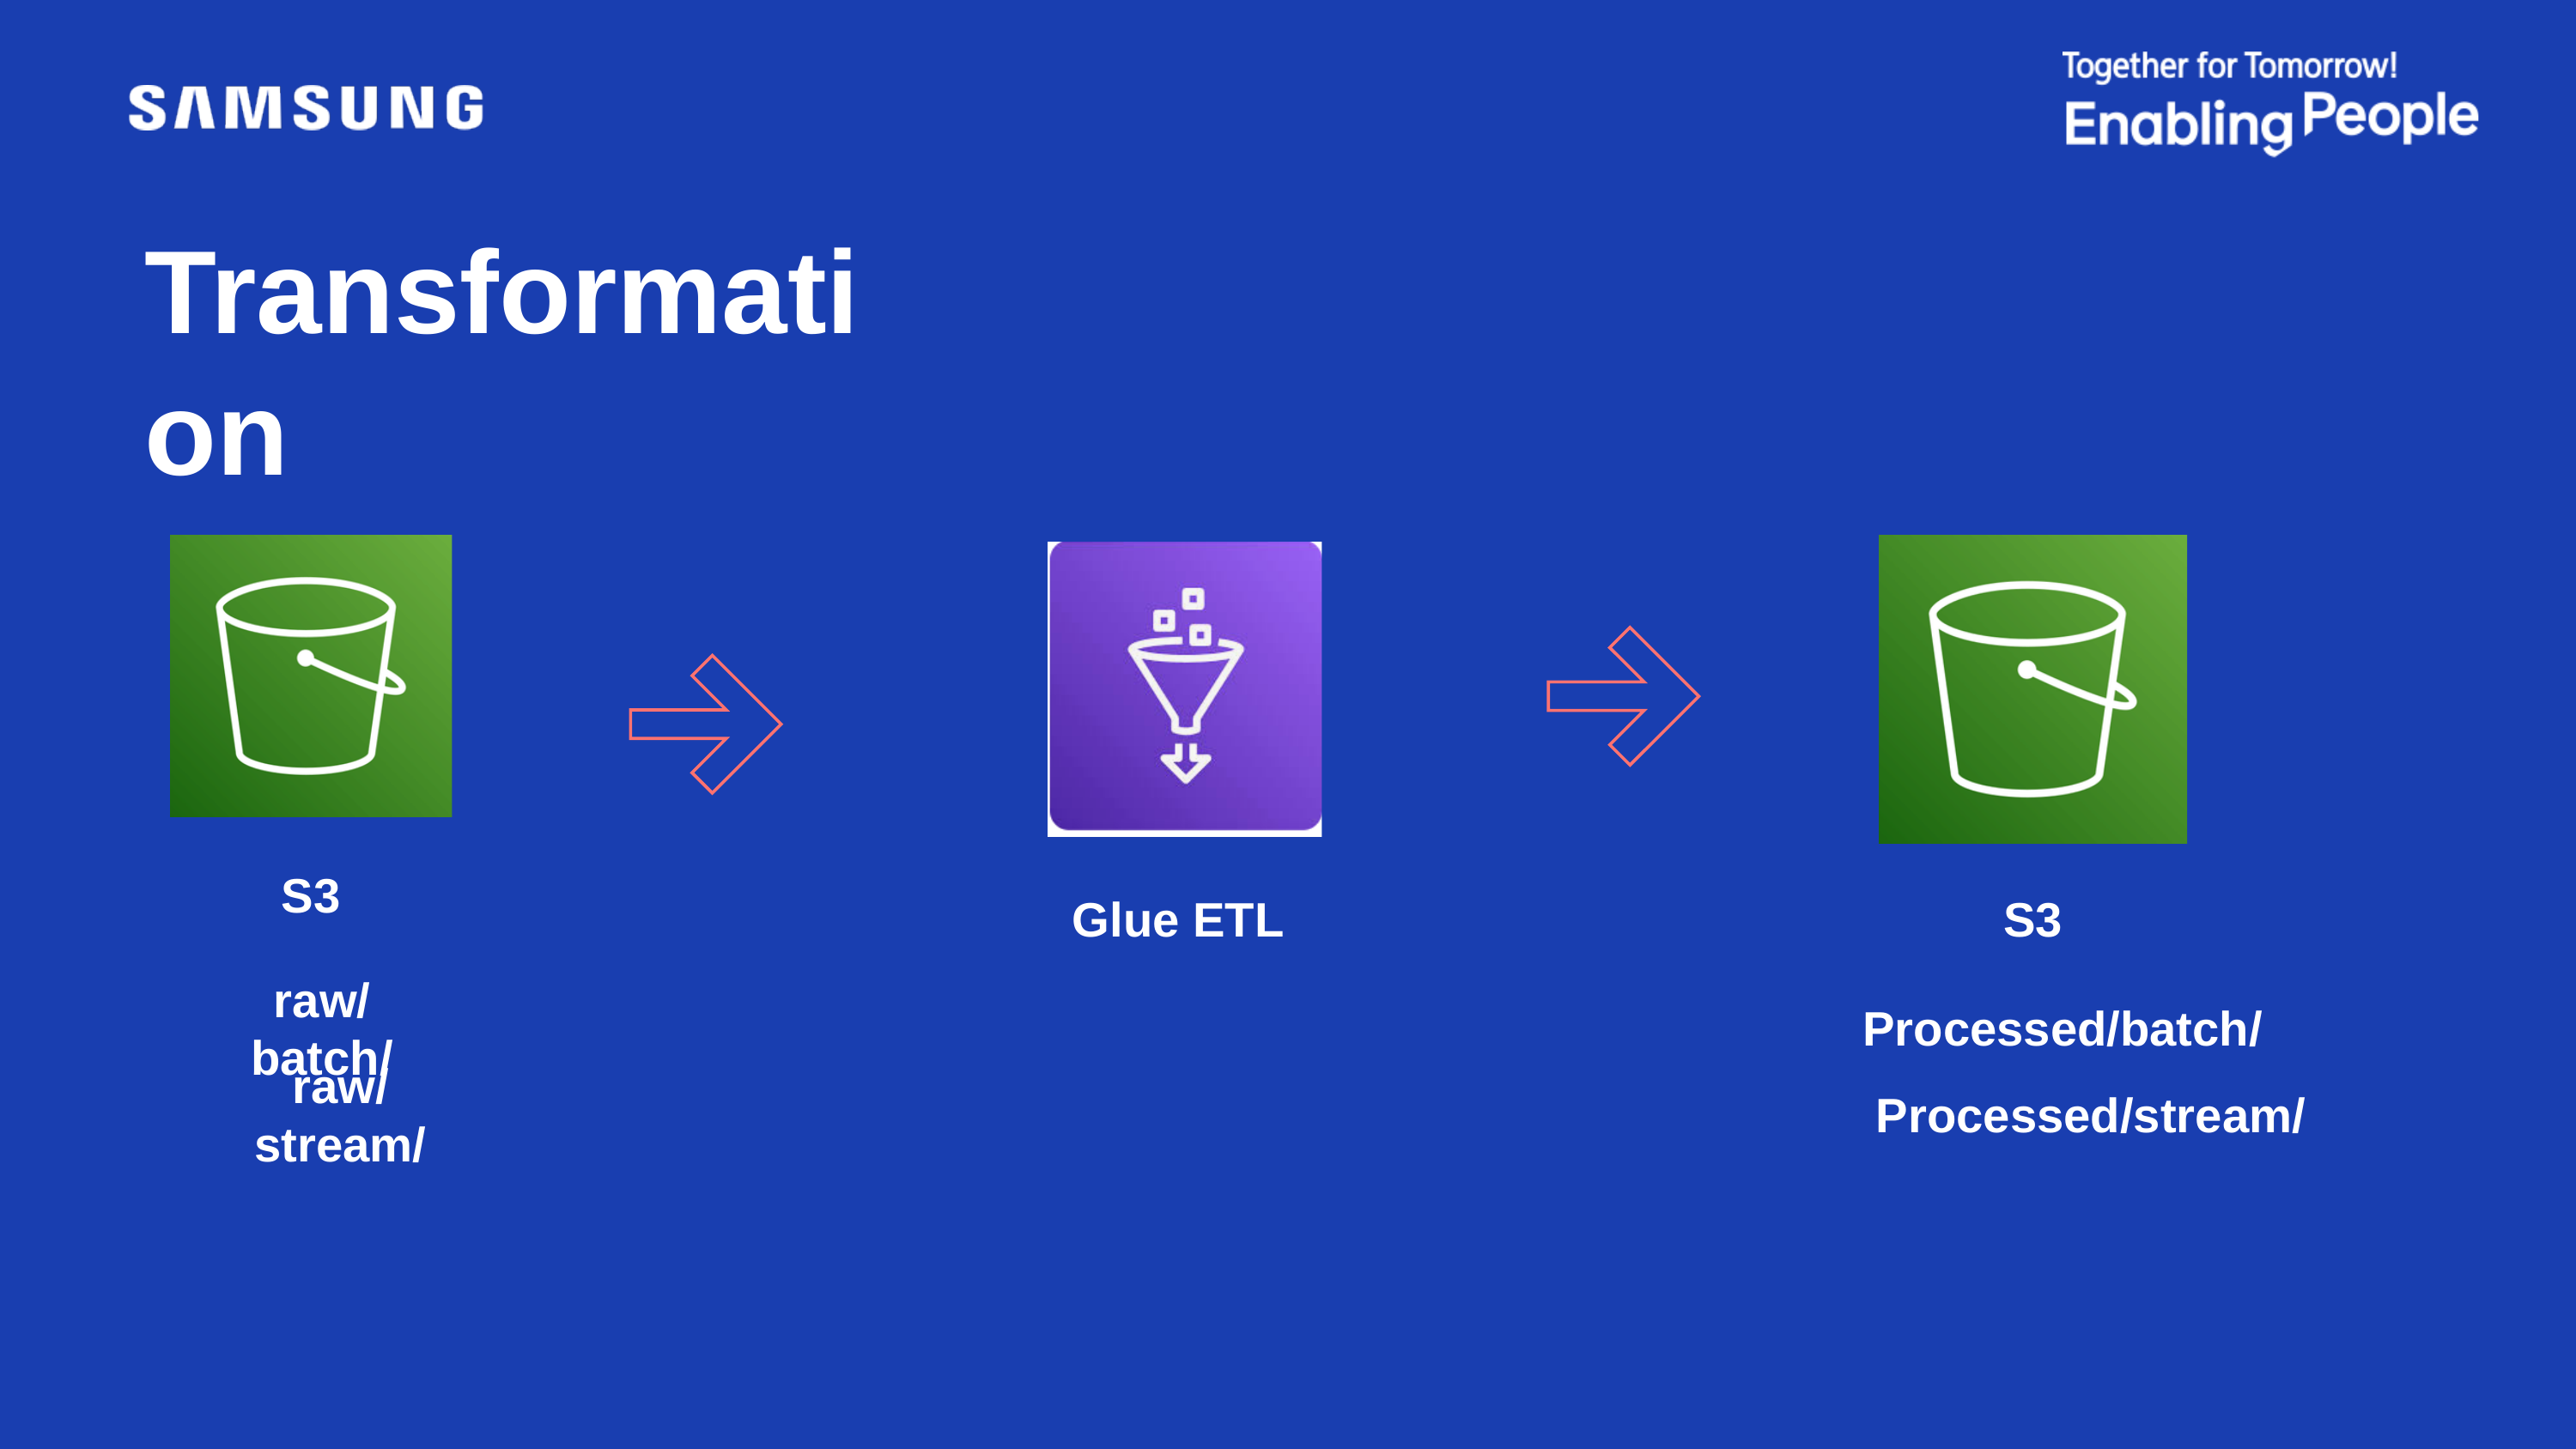

Transformation

S3
Glue ETL
S3
raw/batch/
Processed/batch/
raw/stream/
Processed/stream/